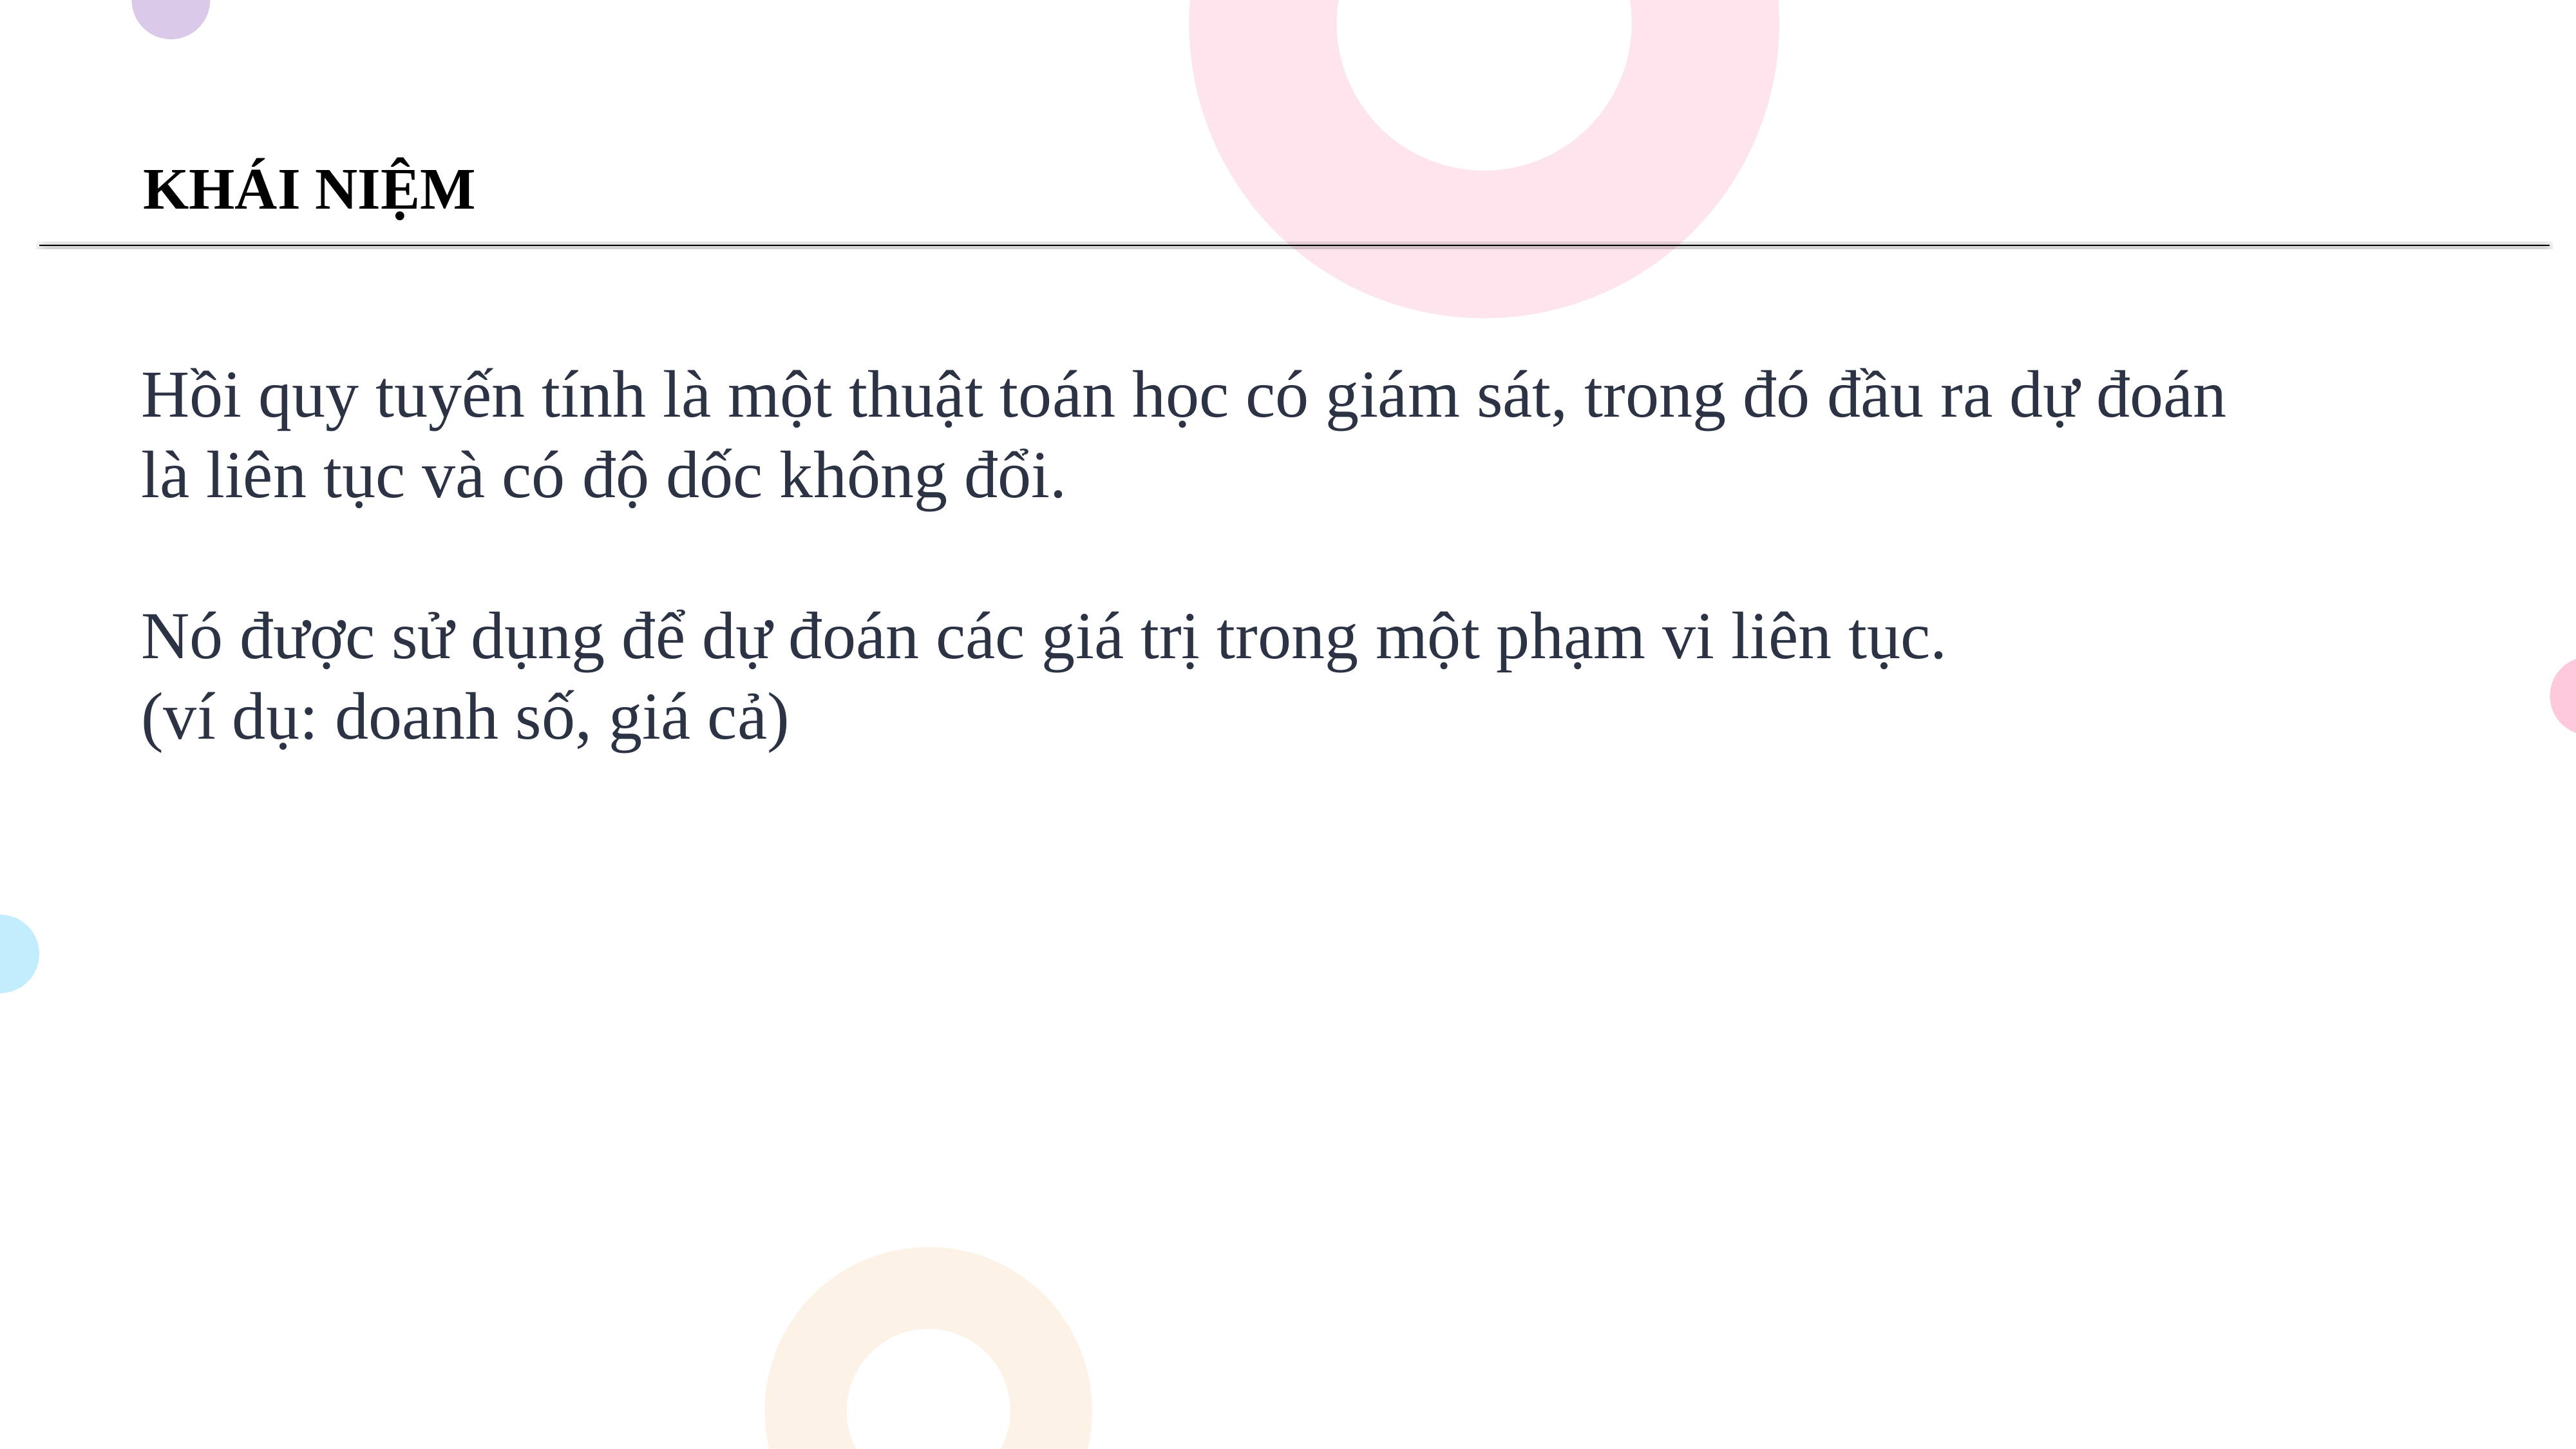

Khái niệm

Hồi quy tuyến tính là một thuật toán học có giám sát, trong đó đầu ra dự đoán
là liên tục và có độ dốc không đổi.

Nó được sử dụng để dự đoán các giá trị trong một phạm vi liên tục.
(ví dụ: doanh số, giá cả)